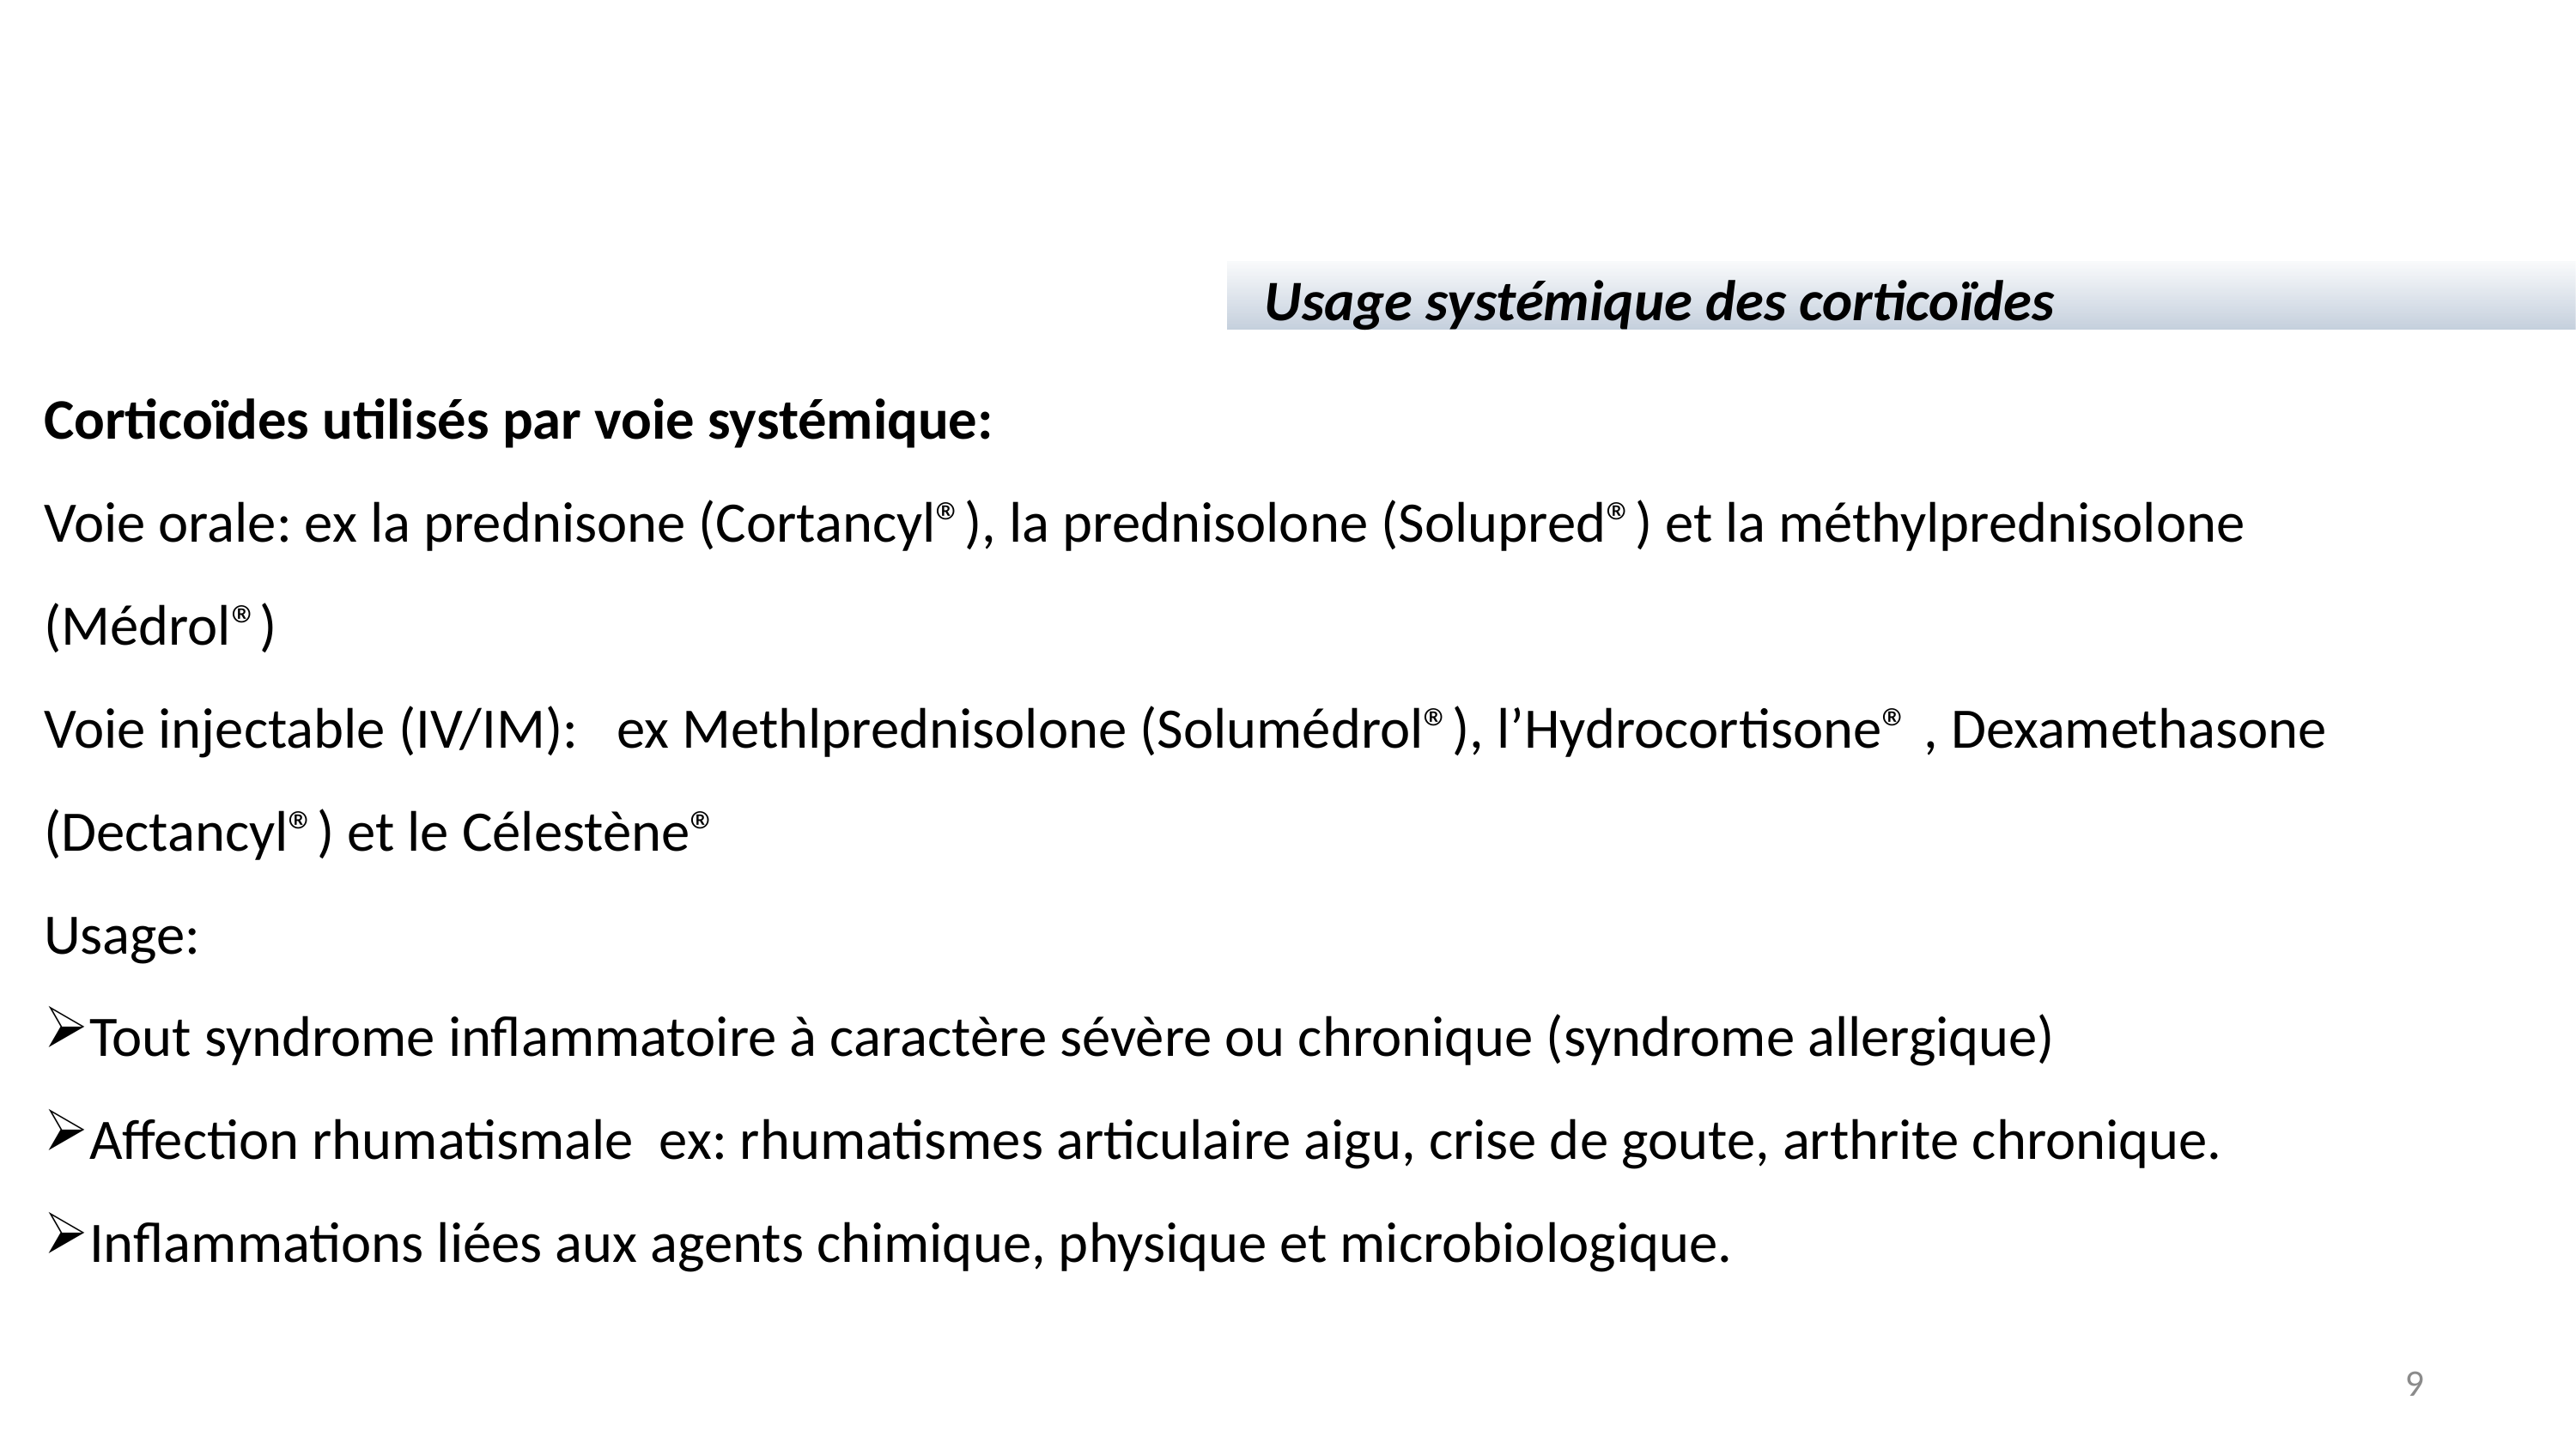

Usage systémique des corticoïdes
Corticoïdes utilisés par voie systémique:
Voie orale: ex la prednisone (Cortancyl®), la prednisolone (Solupred®) et la méthylprednisolone (Médrol®)
Voie injectable (IV/IM):   ex Methlprednisolone (Solumédrol®), l’Hydrocortisone® , Dexamethasone (Dectancyl®) et le Célestène®
Usage:
Tout syndrome inflammatoire à caractère sévère ou chronique (syndrome allergique)
Affection rhumatismale  ex: rhumatismes articulaire aigu, crise de goute, arthrite chronique.
Inflammations liées aux agents chimique, physique et microbiologique.

9